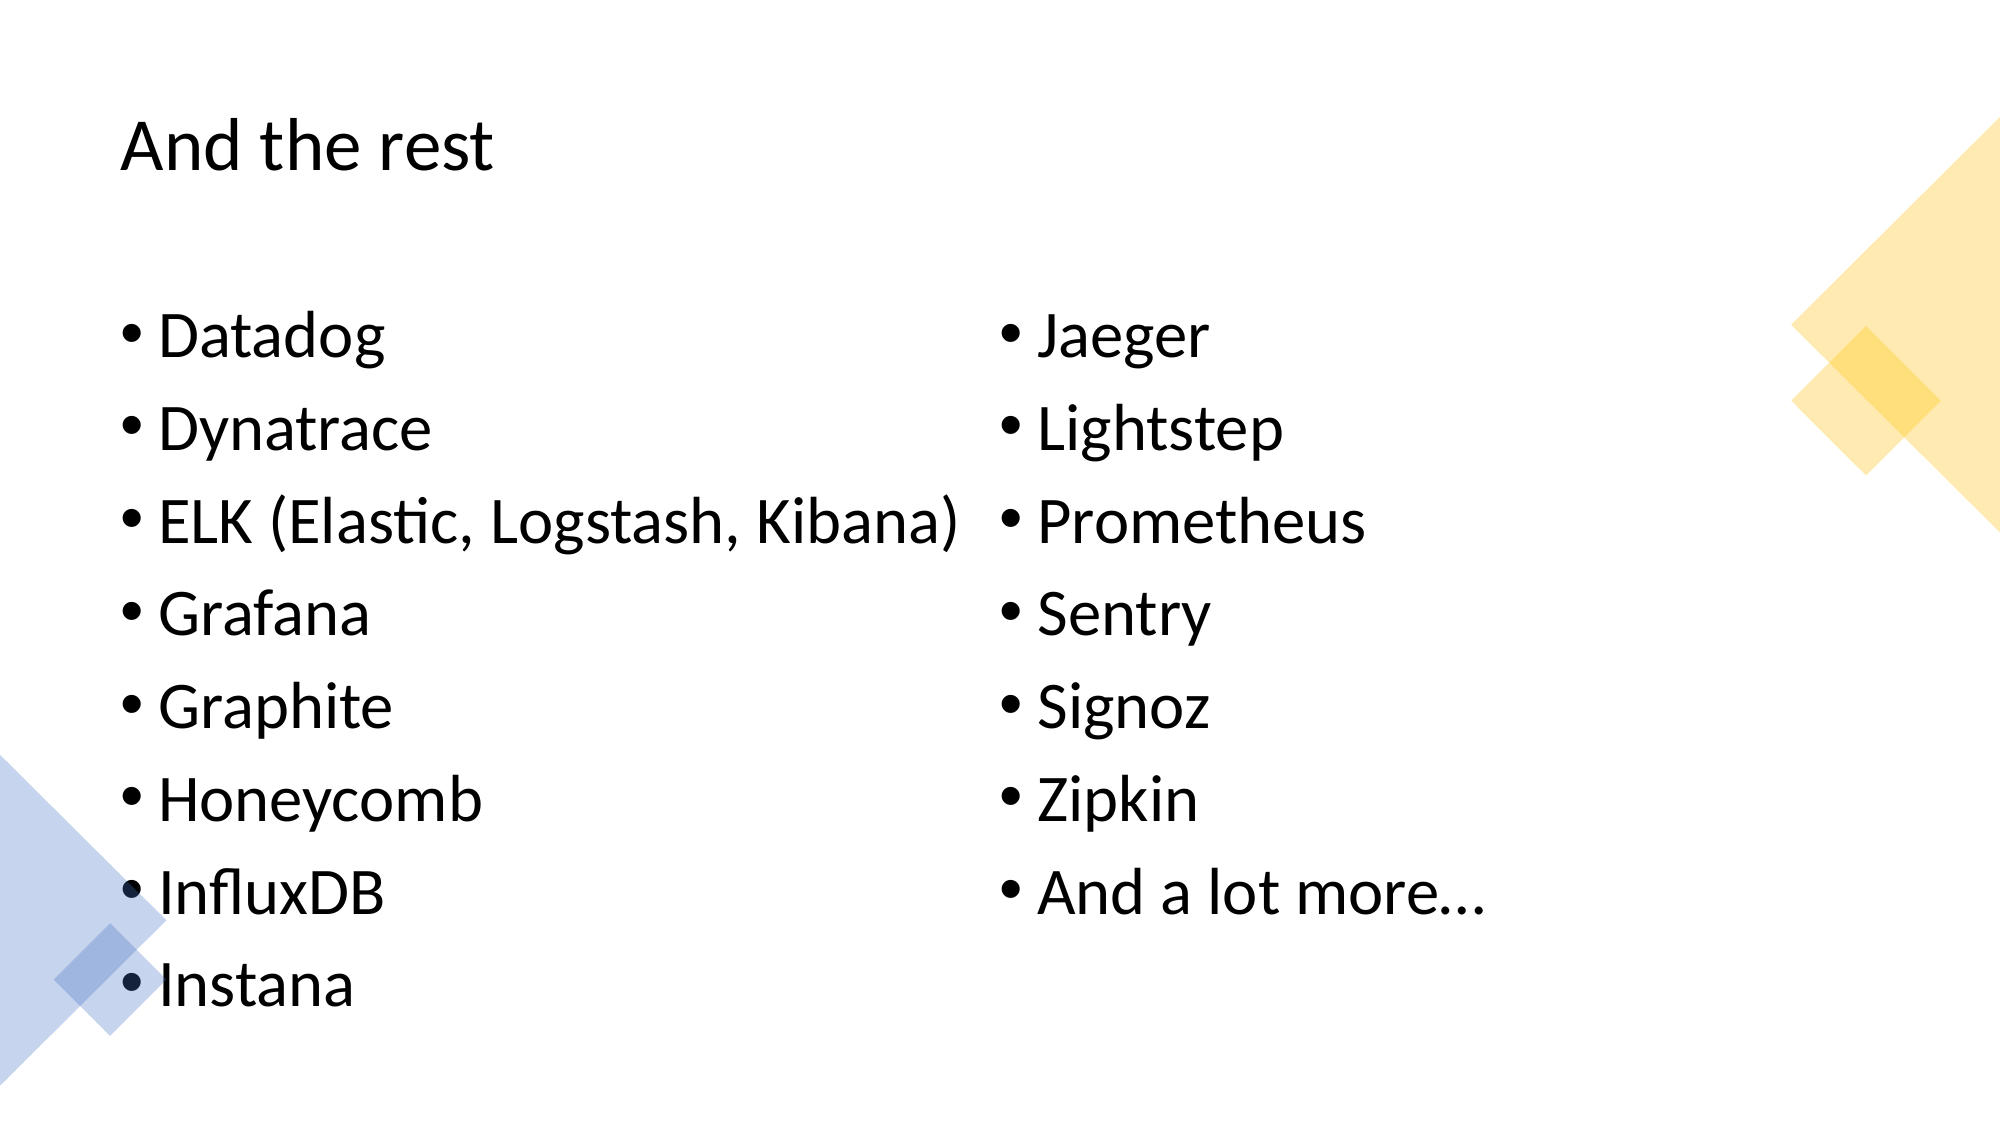

# And the rest

Datadog
Dynatrace
ELK (Elastic, Logstash, Kibana)
Grafana
Graphite
Honeycomb
InfluxDB
Instana
Jaeger
Lightstep
Prometheus
Sentry
Signoz
Zipkin
And a lot more…